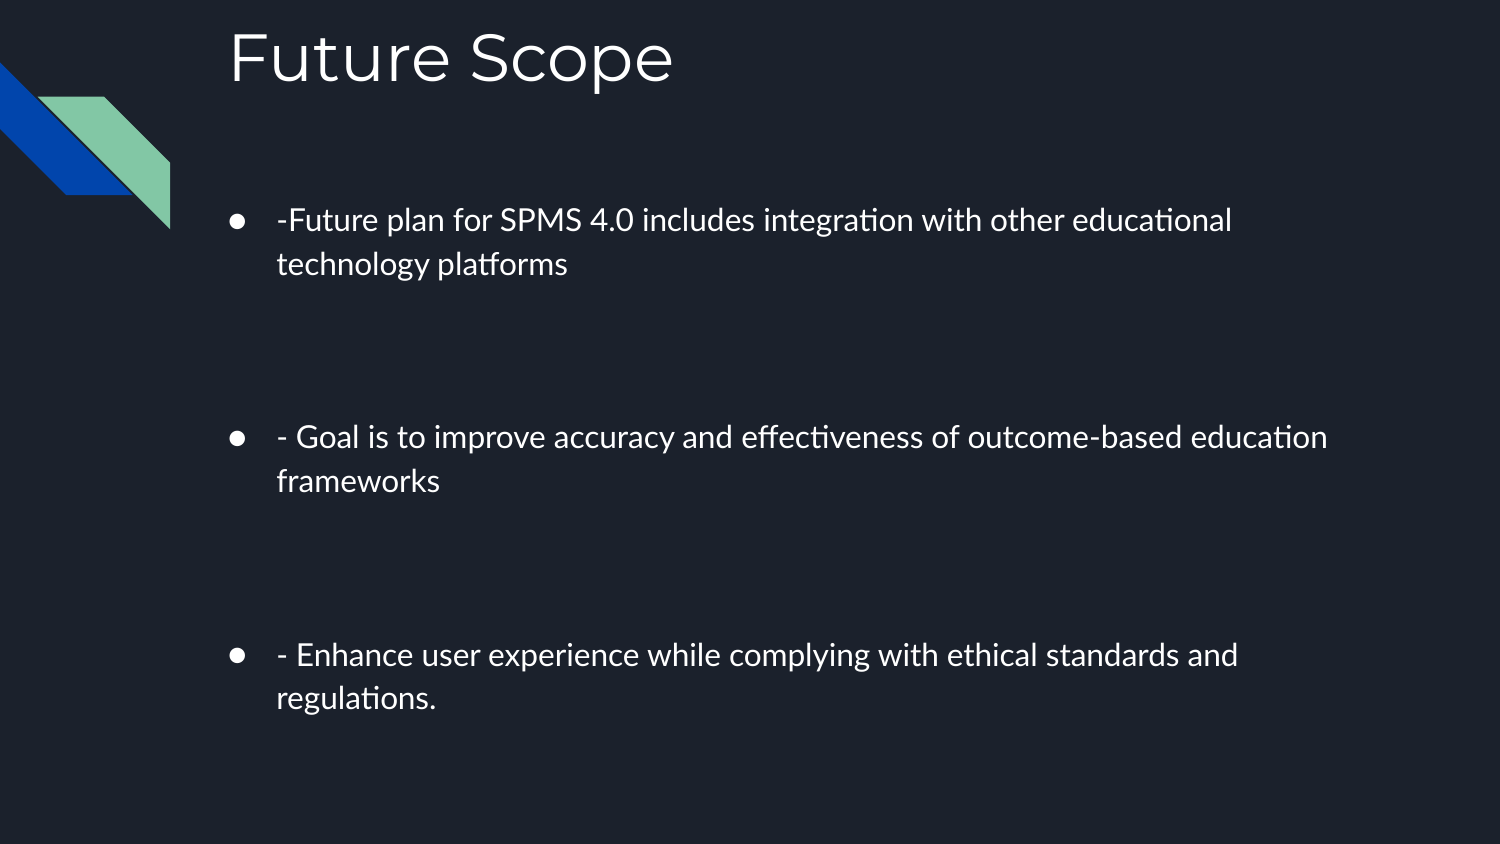

# Future Scope
-Future plan for SPMS 4.0 includes integration with other educational technology platforms

- Goal is to improve accuracy and effectiveness of outcome-based education frameworks

- Enhance user experience while complying with ethical standards and regulations.